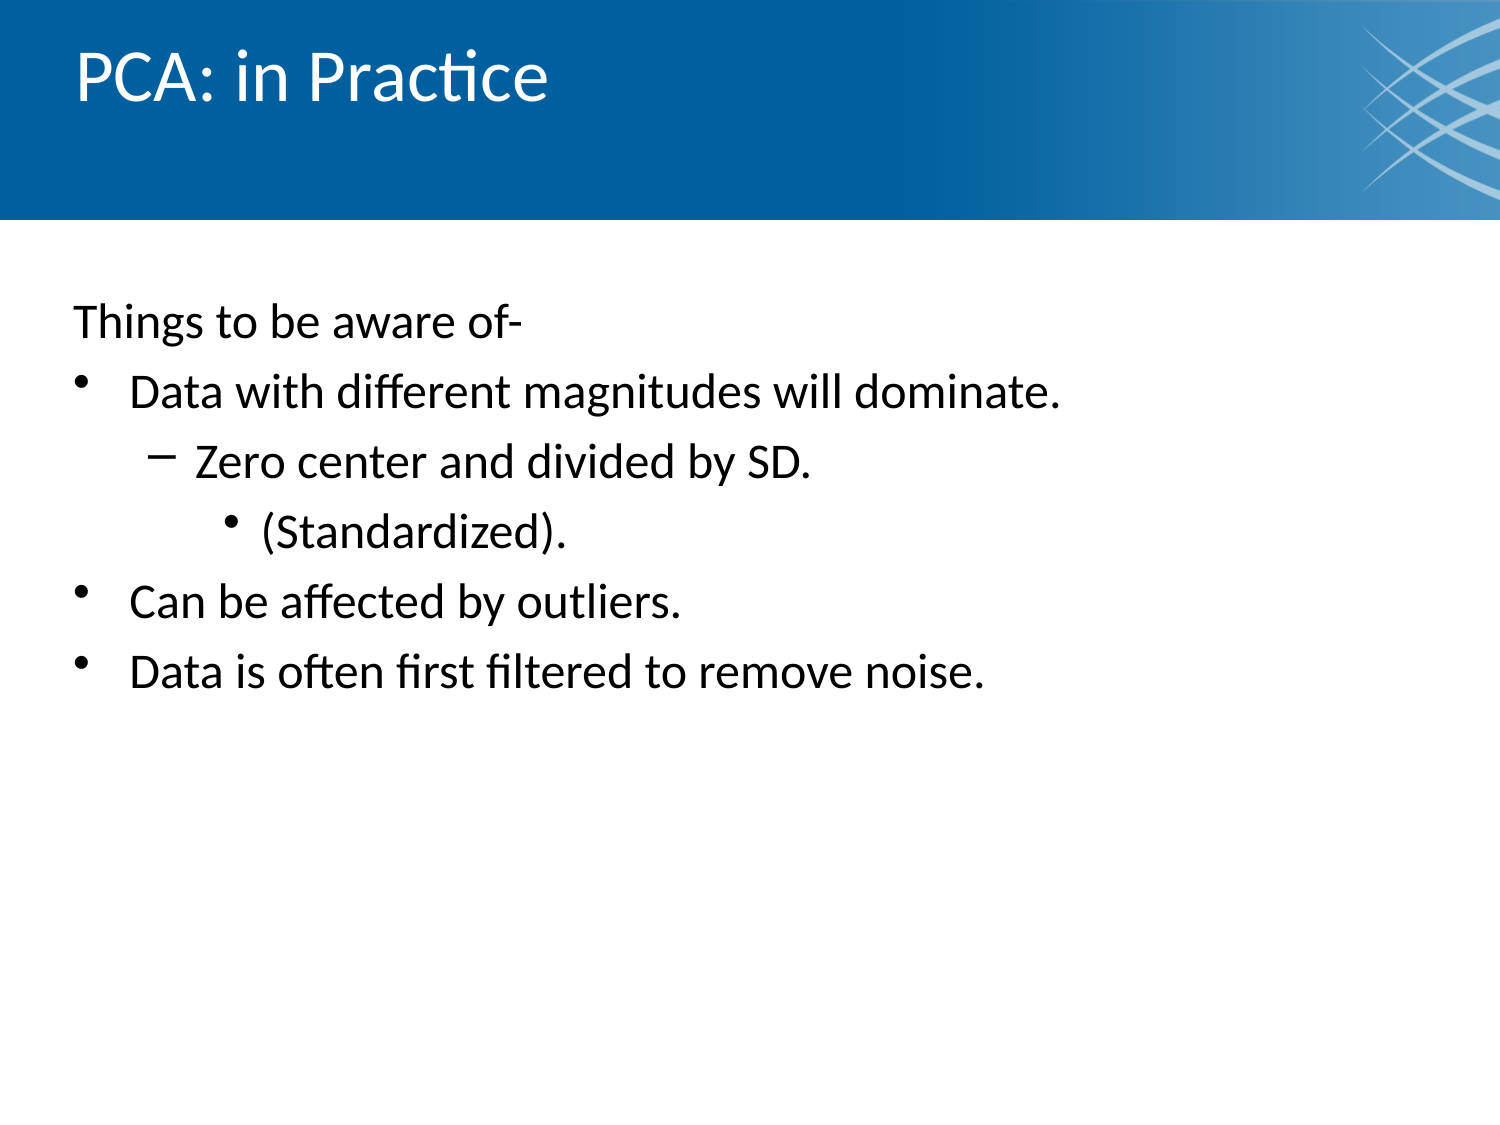

# PCA: in Practice
Things to be aware of-
Data with different magnitudes will dominate.
Zero center and divided by SD.
(Standardized).
Can be affected by outliers.
Data is often first filtered to remove noise.